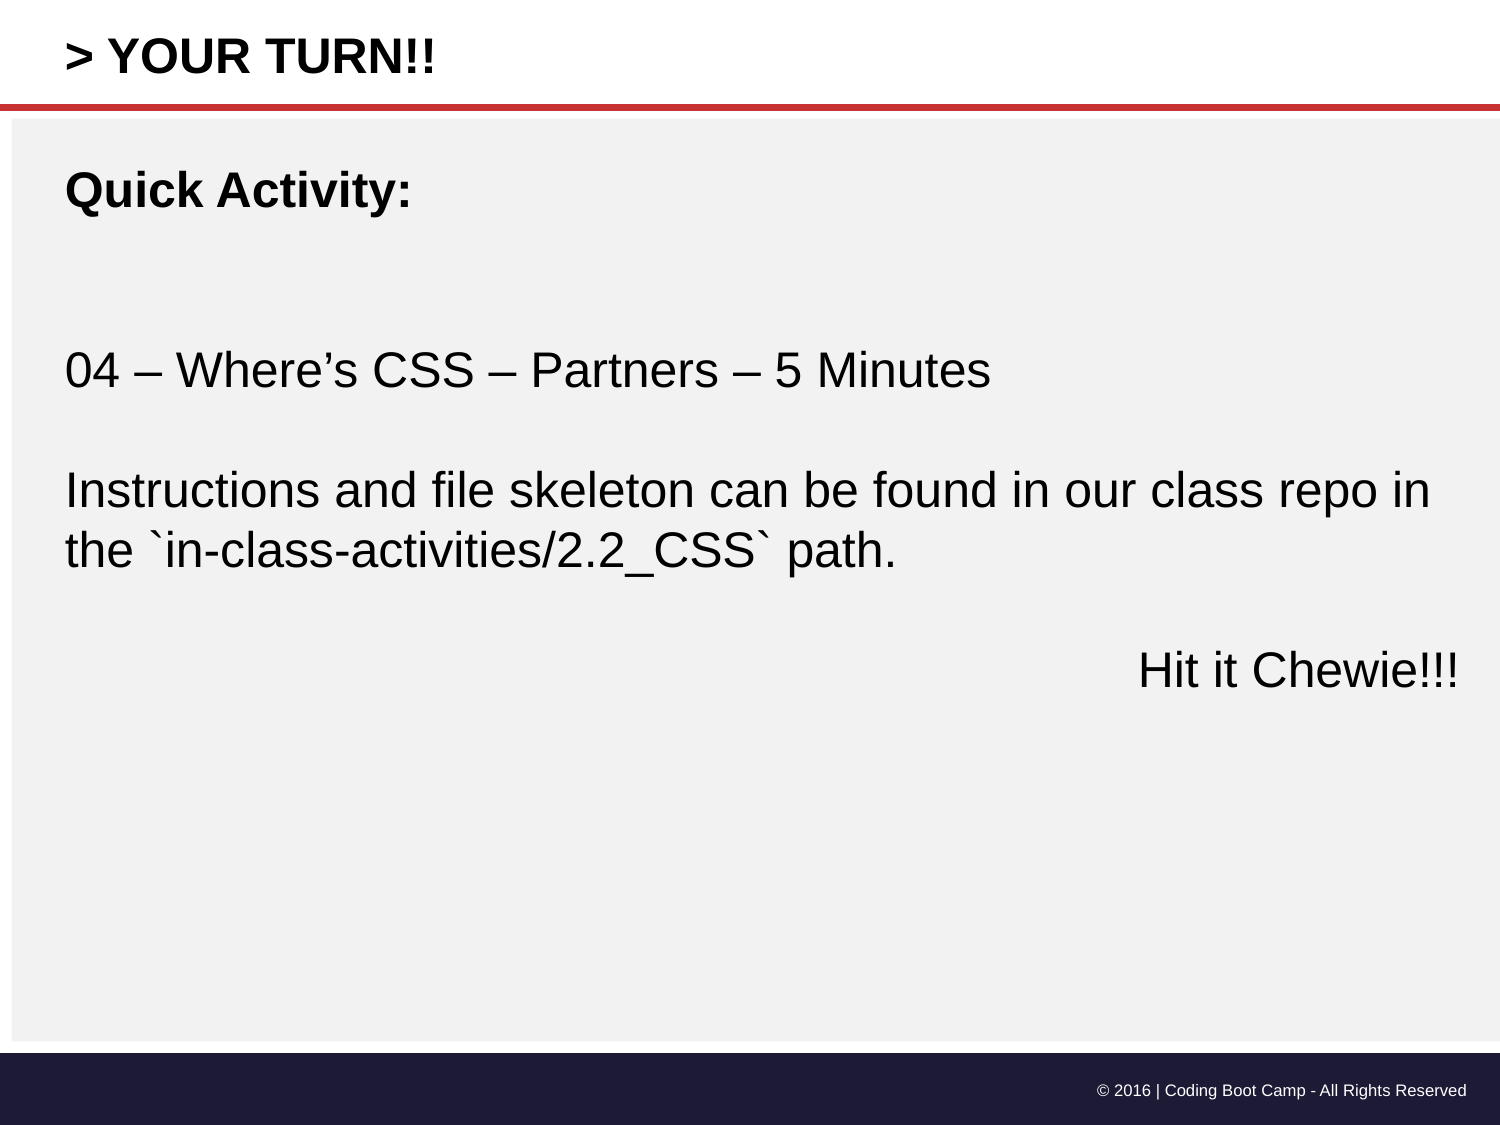

> YOUR TURN!!

Quick Activity:

04 – Where’s CSS – Partners – 5 Minutes

Instructions and file skeleton can be found in our class repo in the `in-class-activities/2.2_CSS` path.

Hit it Chewie!!!